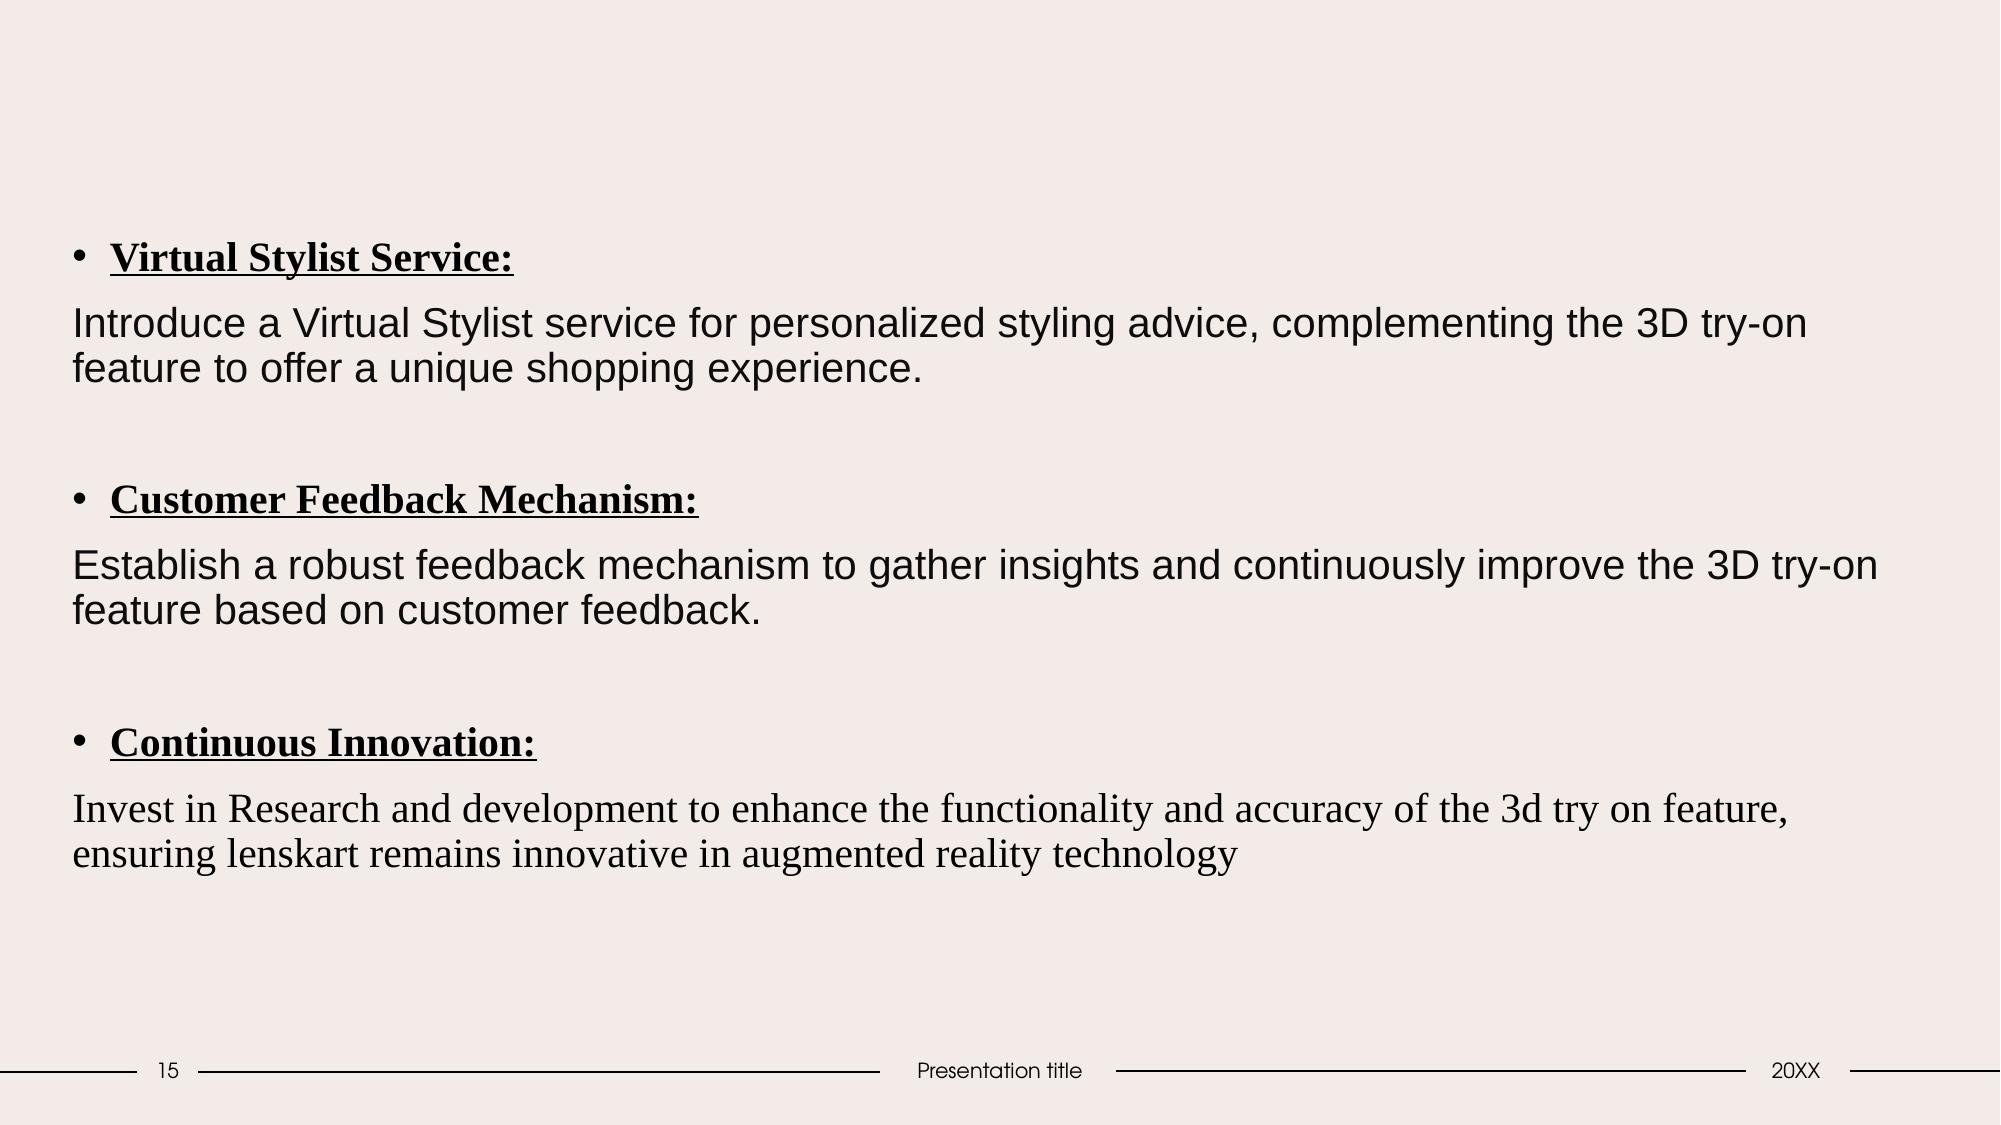

#
Virtual Stylist Service:
Introduce a Virtual Stylist service for personalized styling advice, complementing the 3D try-on feature to offer a unique shopping experience.

Customer Feedback Mechanism:
Establish a robust feedback mechanism to gather insights and continuously improve the 3D try-on feature based on customer feedback.

Continuous Innovation:
Invest in Research and development to enhance the functionality and accuracy of the 3d try on feature, ensuring lenskart remains innovative in augmented reality technology

15
Presentation title
20XX